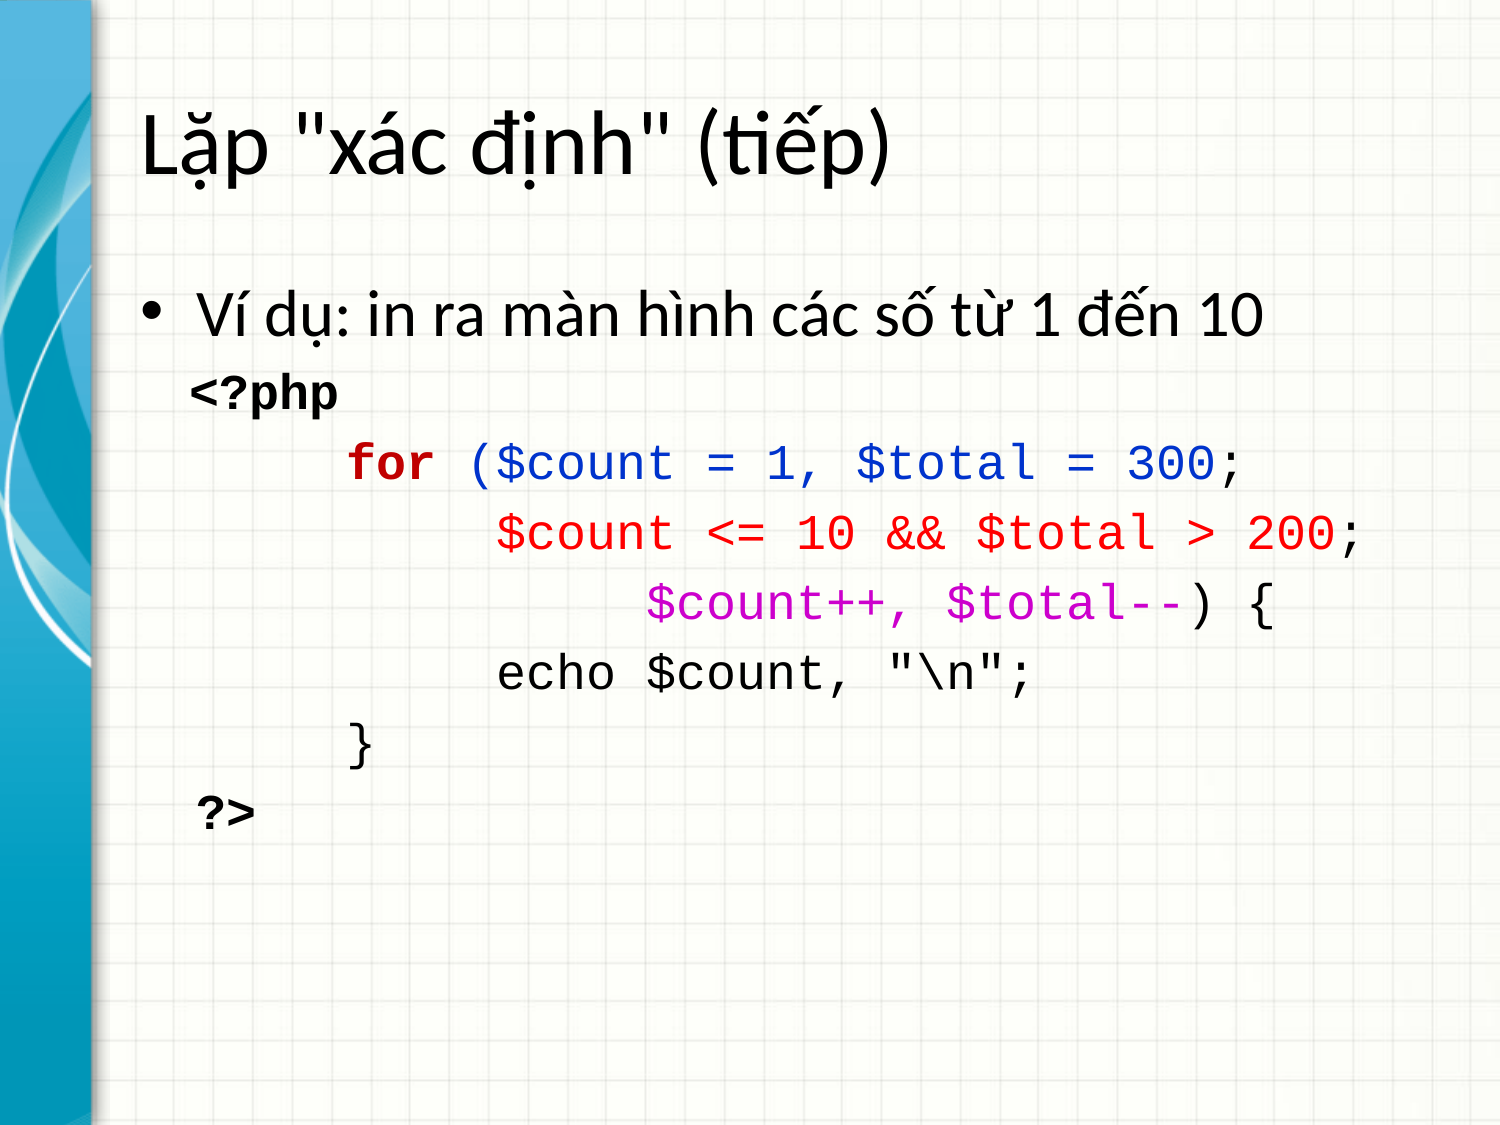

# Lặp "xác định" (tiếp)
Ví dụ: in ra màn hình các số từ 1 đến 10
<?php
	for ($count = 1, $total = 300;
		$count <= 10 && $total > 200;
			$count++, $total--) {
		echo $count, "\n";
	}
?>